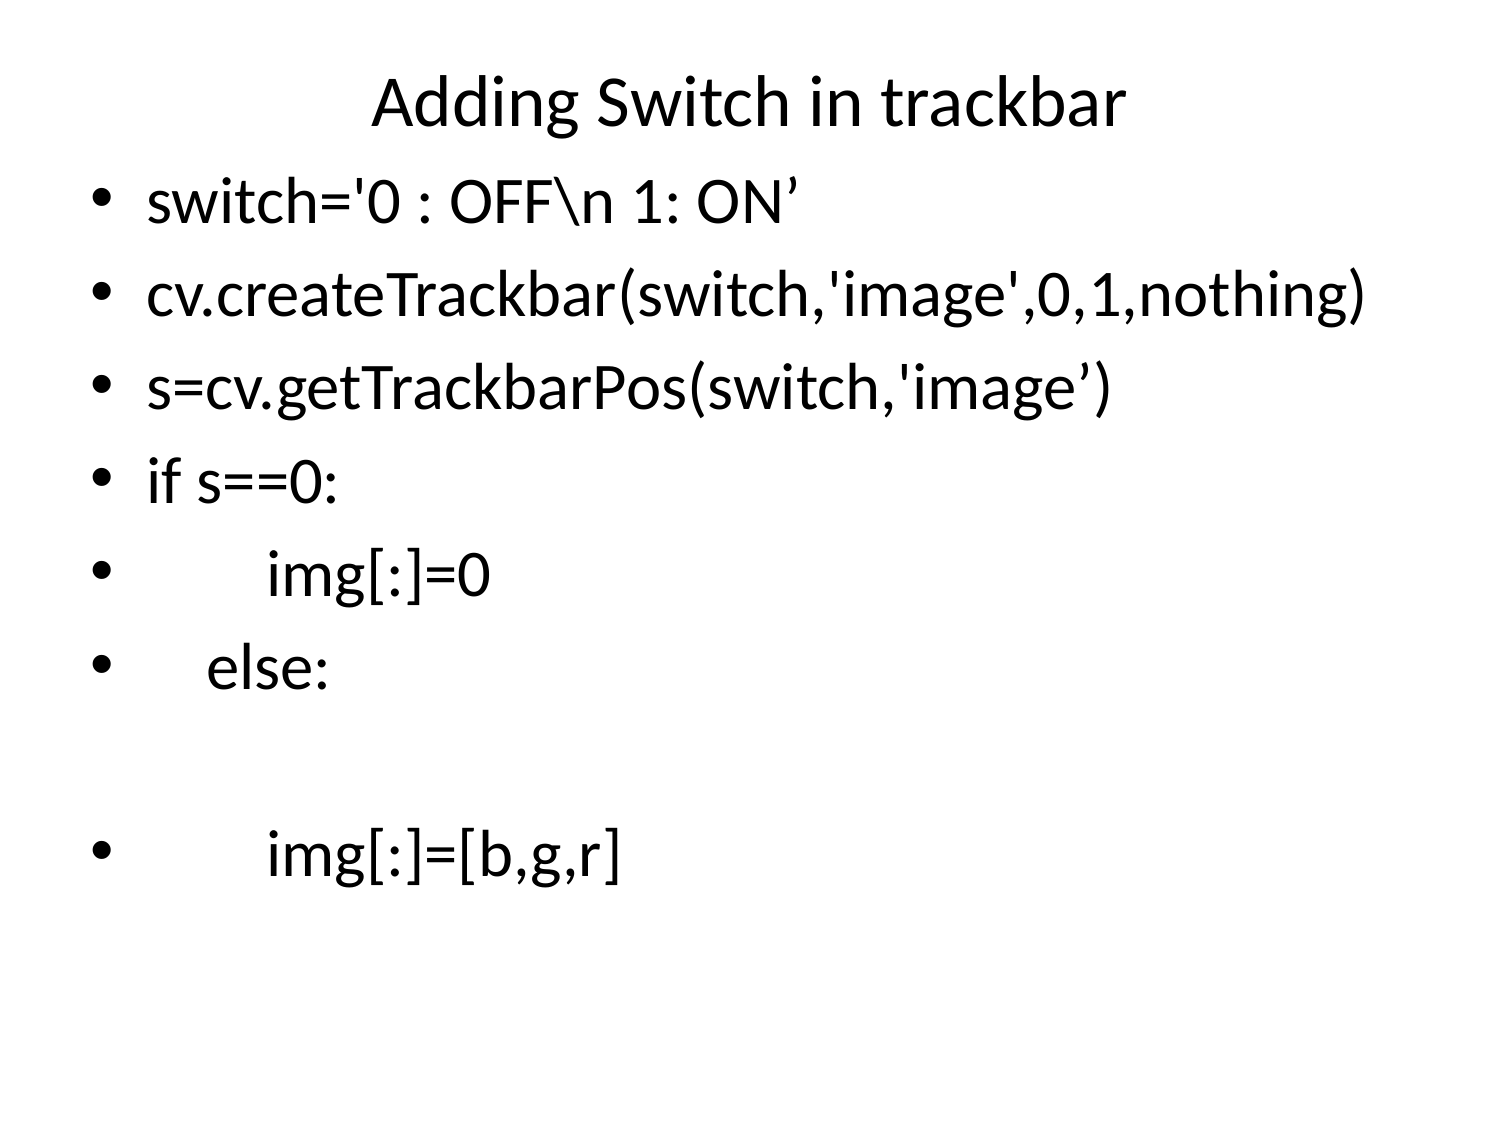

# Adding Switch in trackbar
switch='0 : OFF\n 1: ON’
cv.createTrackbar(switch,'image',0,1,nothing)
s=cv.getTrackbarPos(switch,'image’)
if s==0:
        img[:]=0
    else:

        img[:]=[b,g,r]